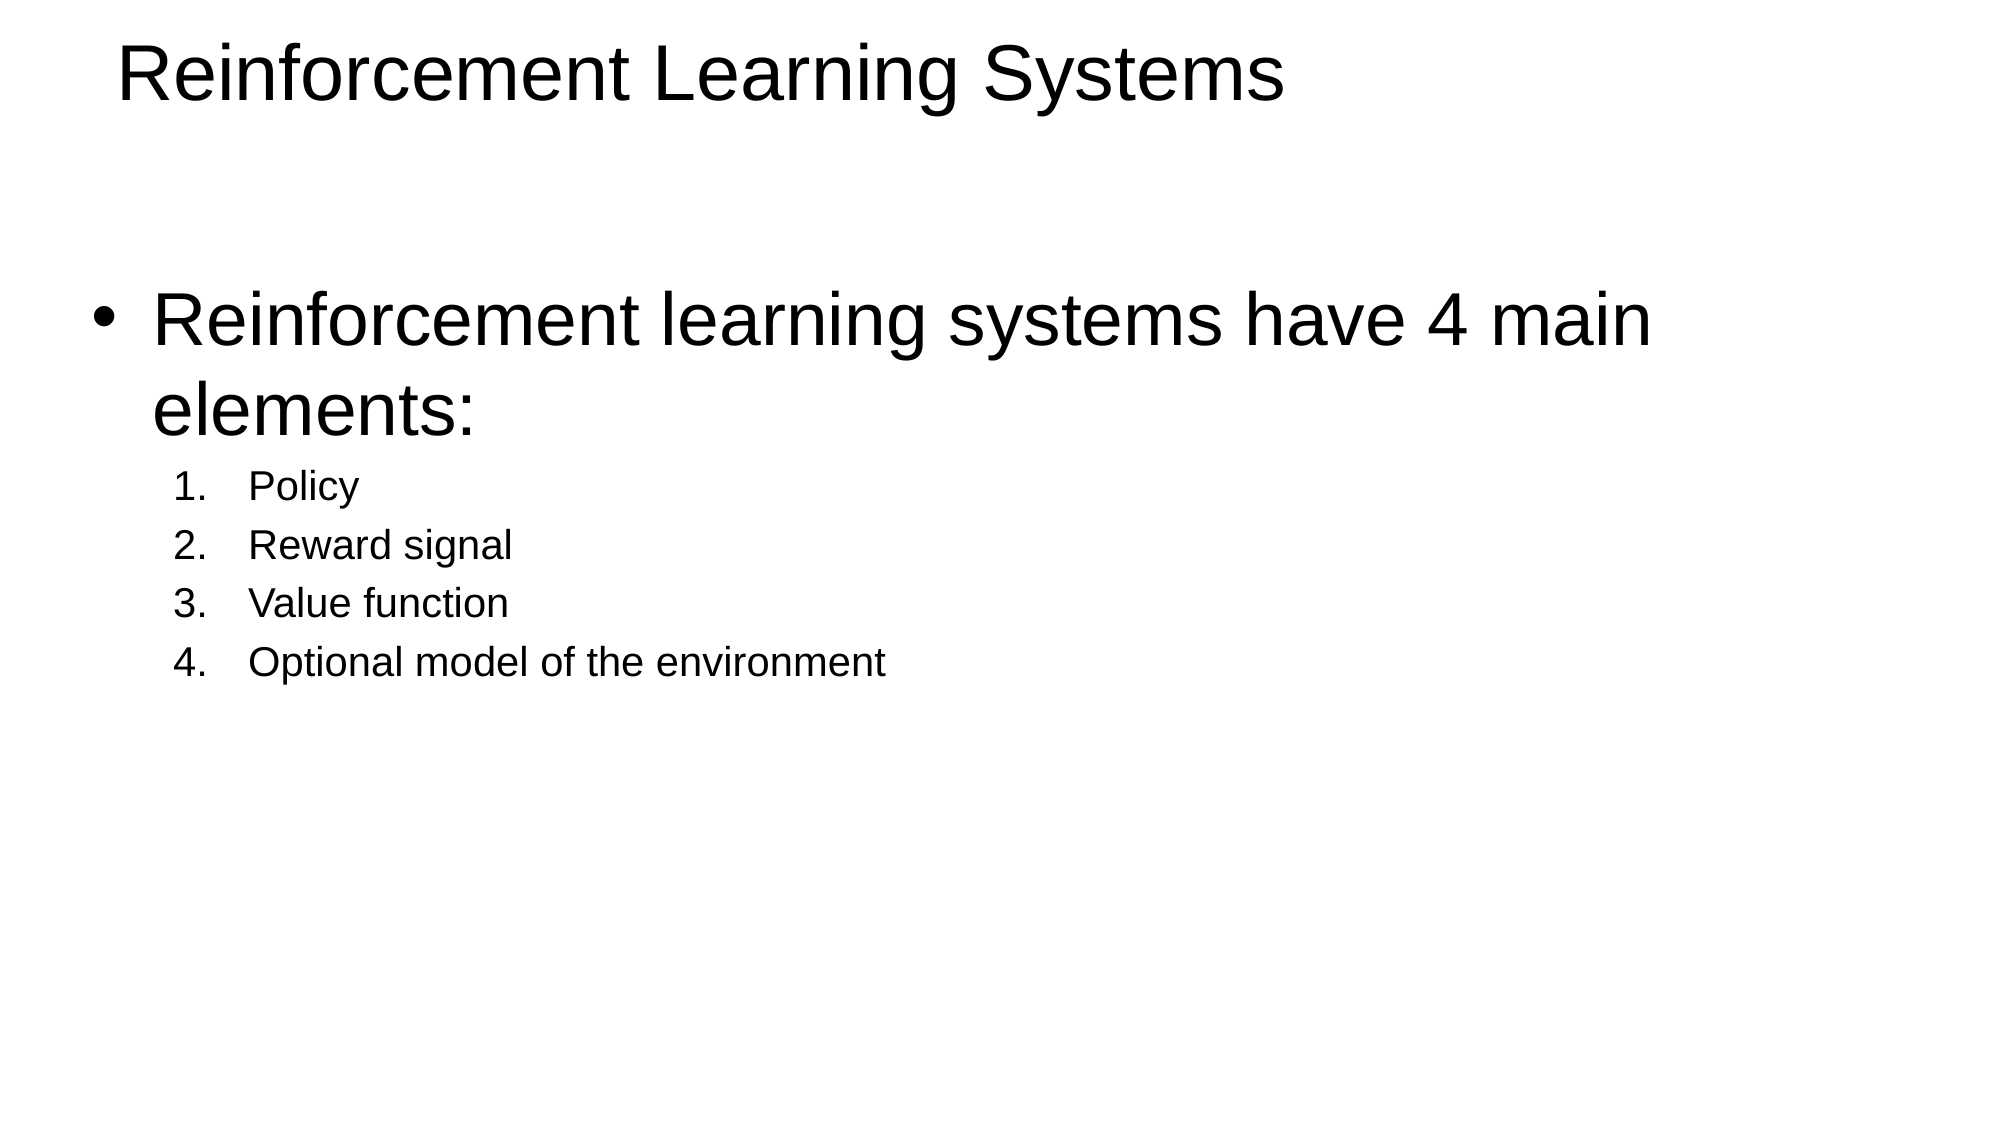

# Reinforcement Learning Systems
Reinforcement learning systems have 4 main      elements:
Policy
Reward signal
Value function
Optional model of the environment